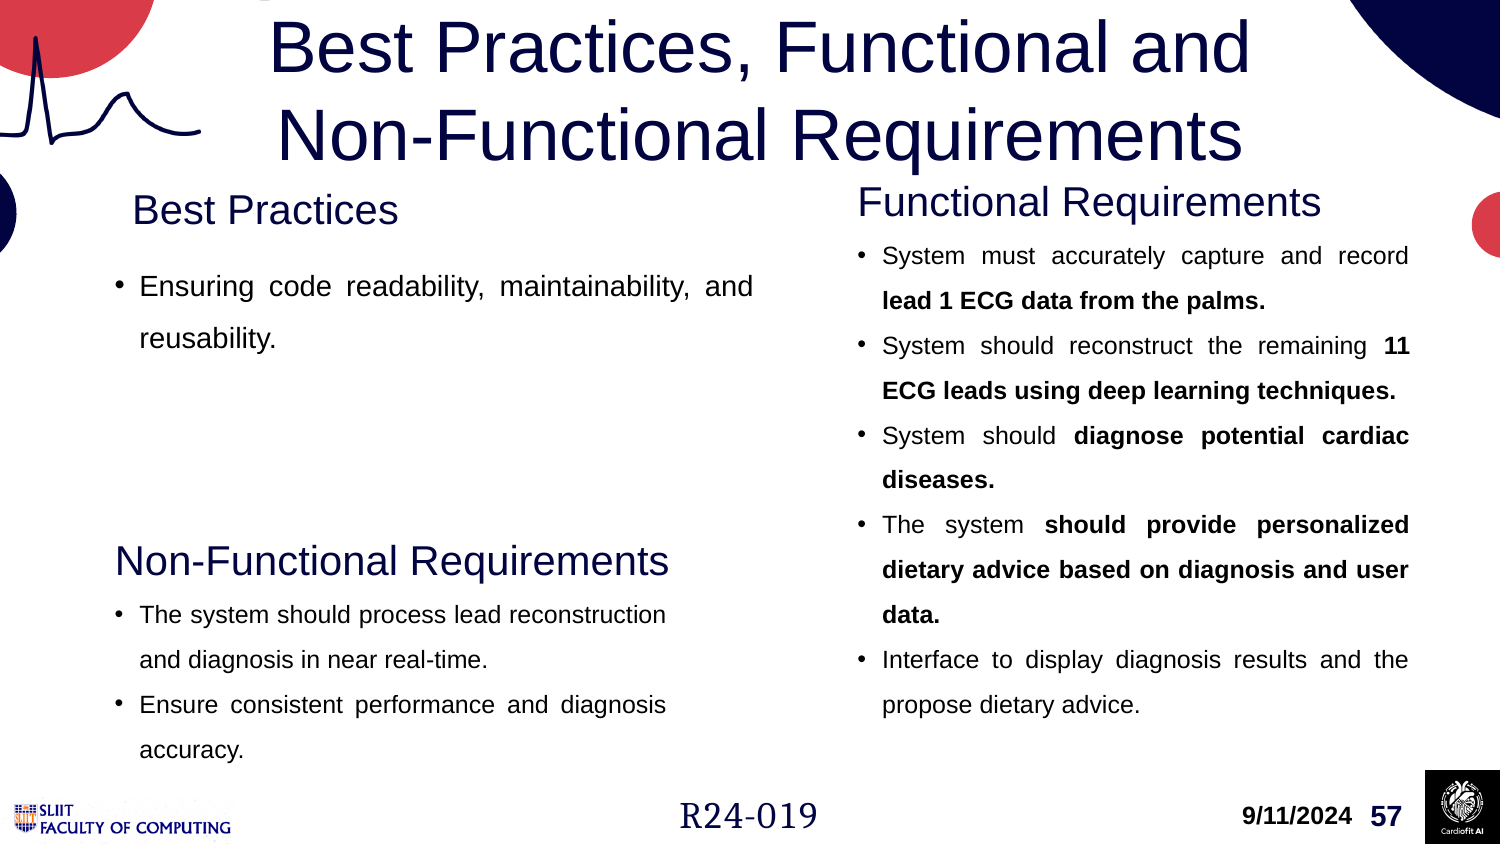

Best Practices, Functional and Non-Functional Requirements

Functional Requirements
Best Practices

System must accurately capture and record lead 1 ECG data from the palms.
System should reconstruct the remaining 11 ECG leads using deep learning techniques.
System should diagnose potential cardiac diseases.
The system should provide personalized dietary advice based on diagnosis and user data.
Interface to display diagnosis results and the propose dietary advice.

Ensuring code readability, maintainability, and reusability.

Non-Functional Requirements
The system should process lead reconstruction and diagnosis in near real-time.
Ensure consistent performance and diagnosis accuracy.
R24-019